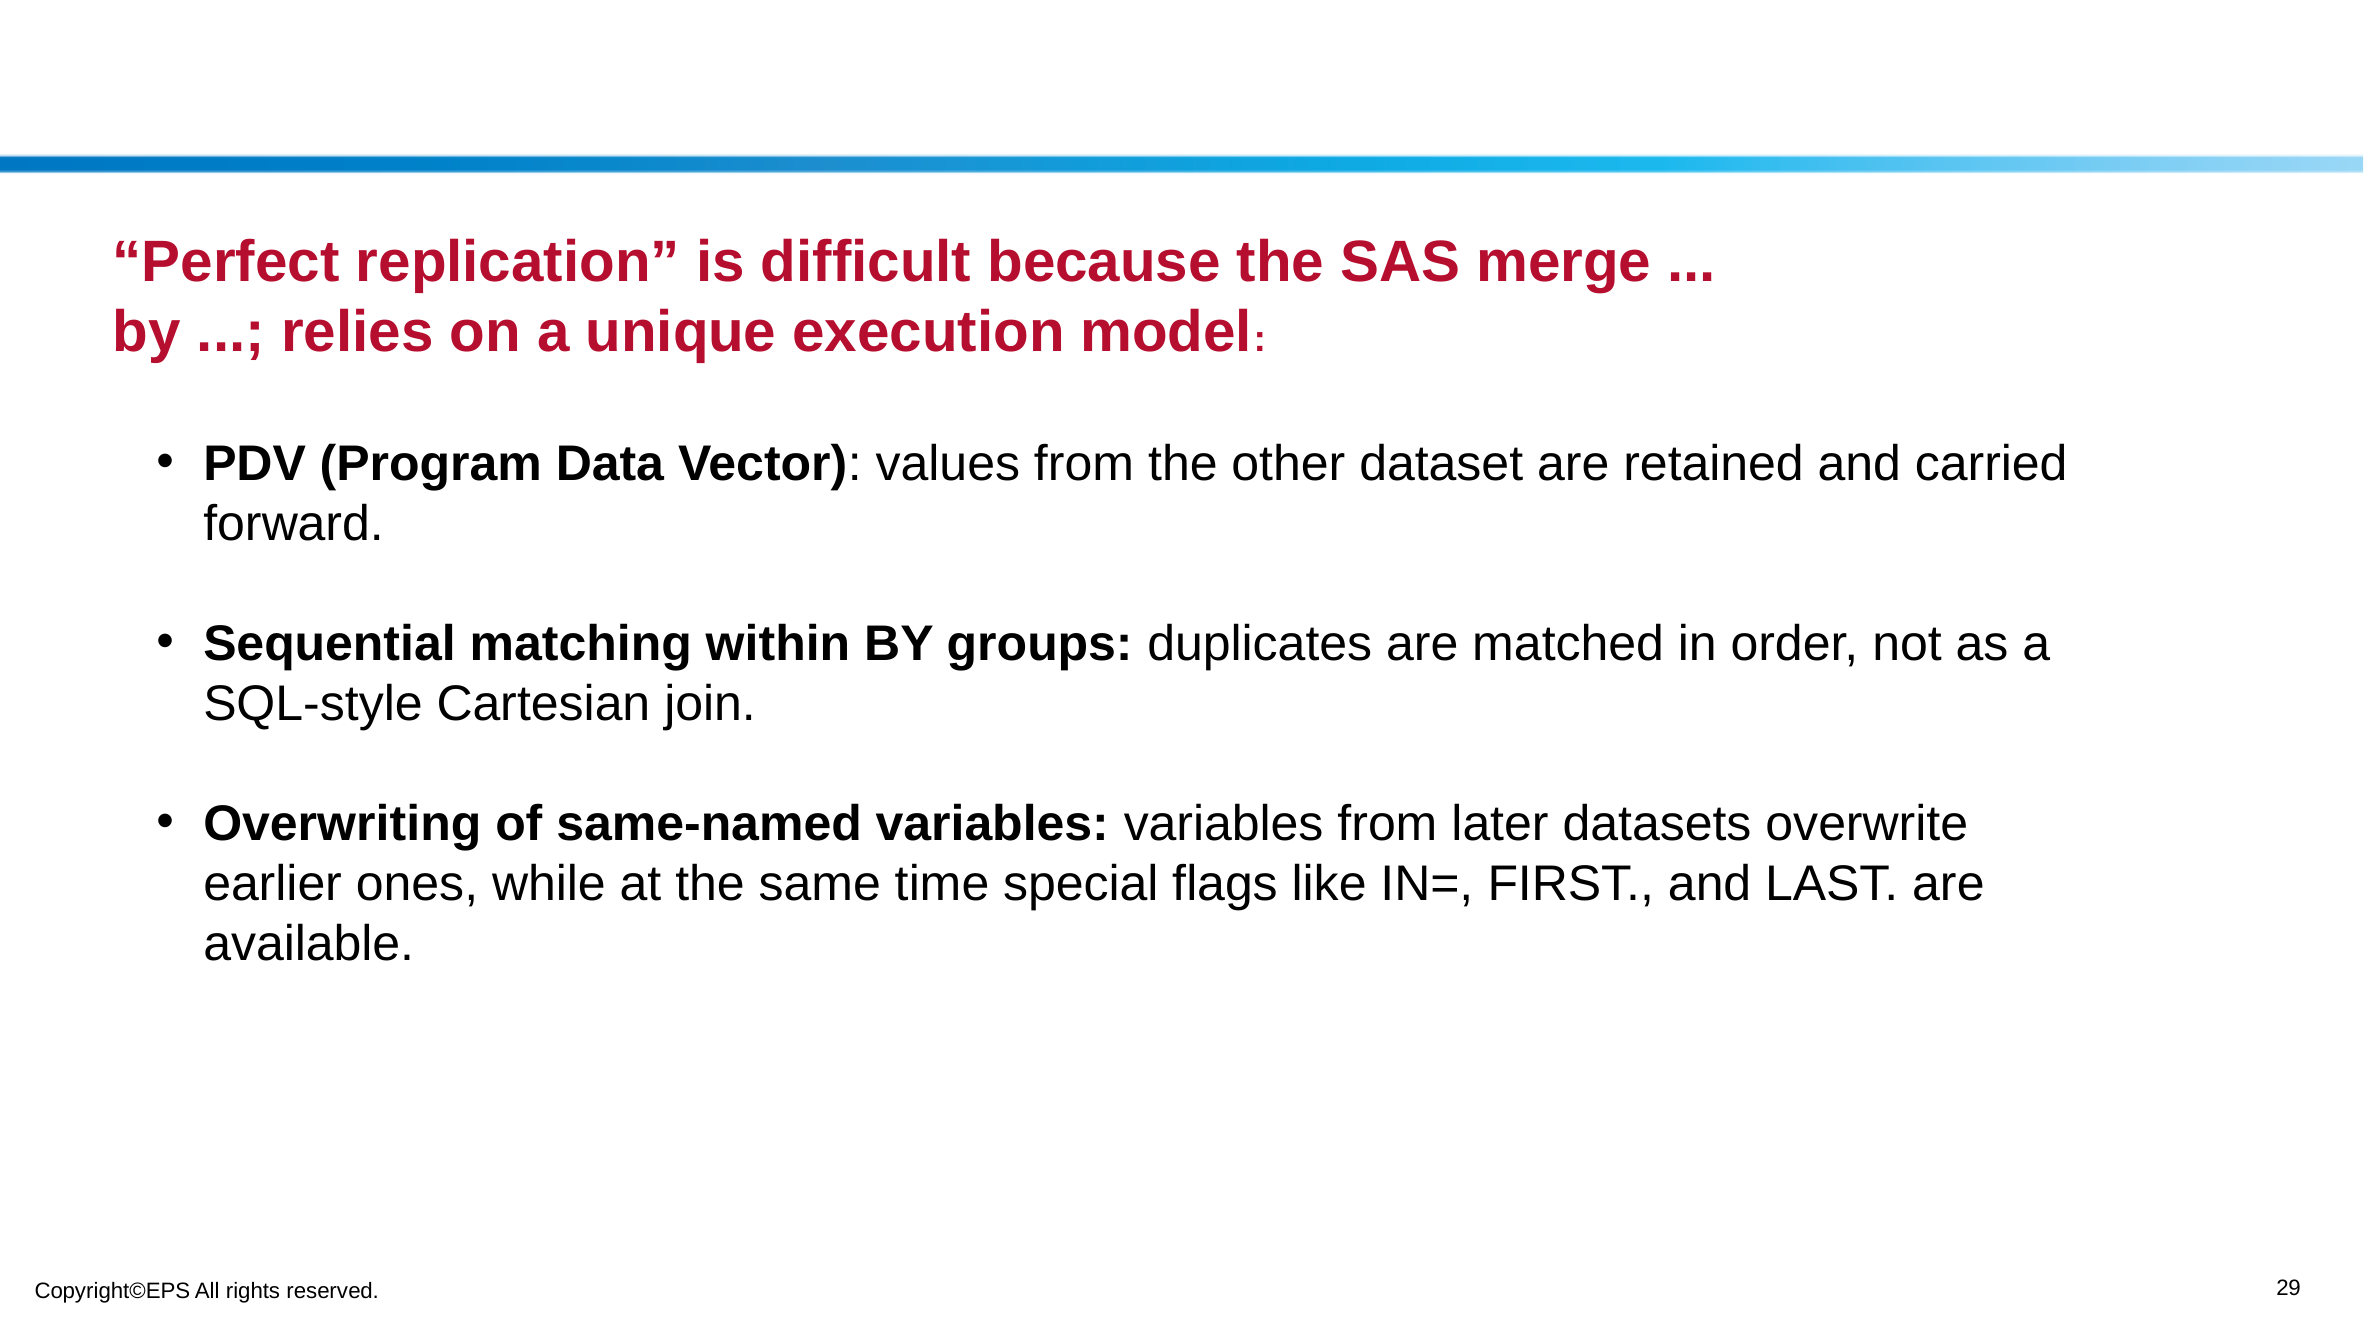

“Perfect replication” is difficult because the SAS merge ... by ...; relies on a unique execution model:
PDV (Program Data Vector): values from the other dataset are retained and carried forward.

Sequential matching within BY groups: duplicates are matched in order, not as a SQL-style Cartesian join.

Overwriting of same-named variables: variables from later datasets overwrite earlier ones, while at the same time special flags like IN=, FIRST., and LAST. are available.
29